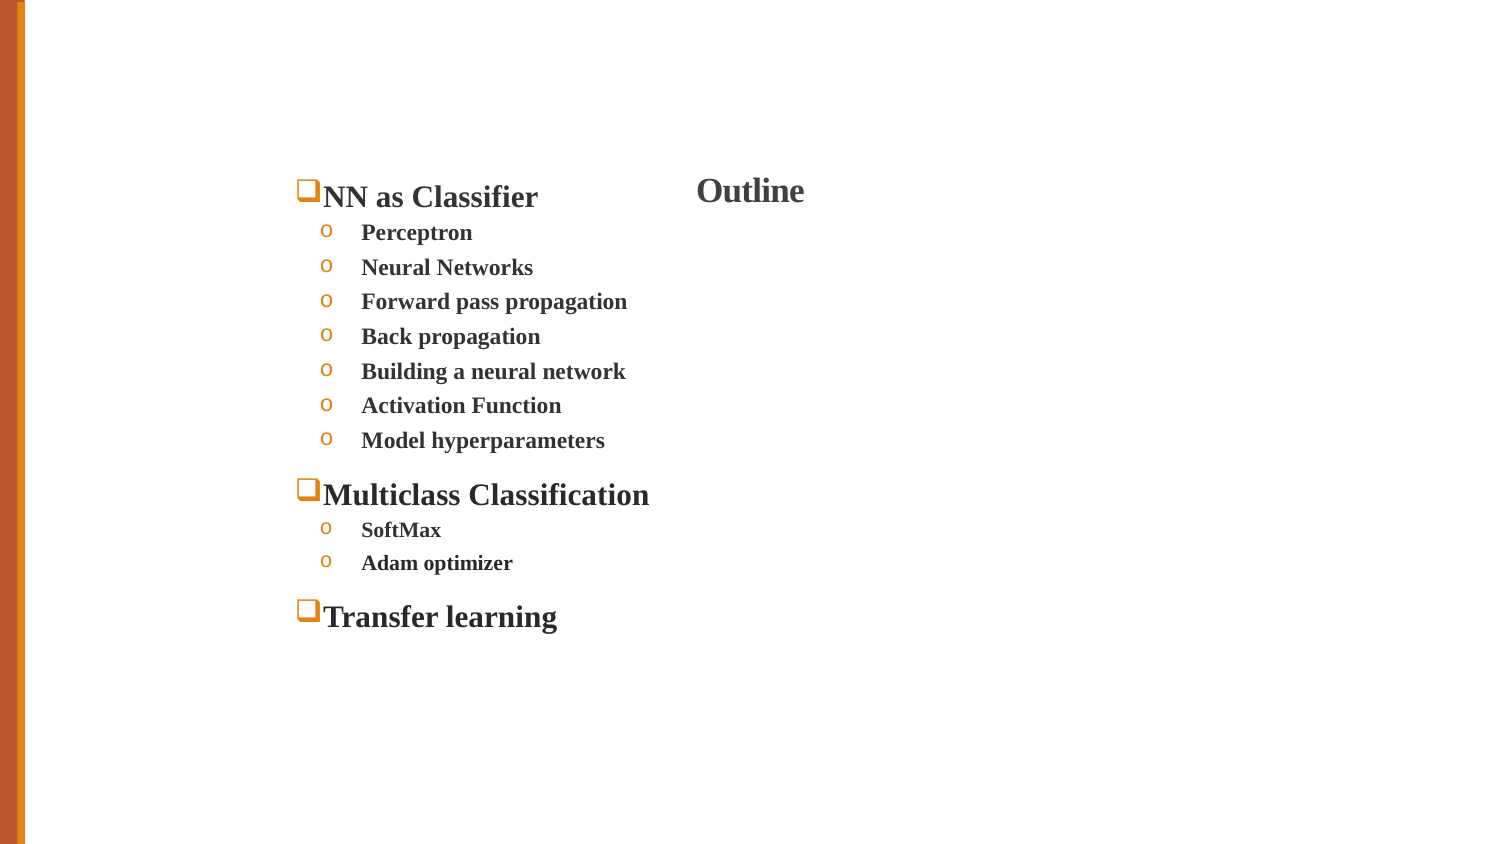

# Outline
NN as Classifier
Perceptron
Neural Networks
Forward pass propagation
Back propagation
Building a neural network
Activation Function
Model hyperparameters
Multiclass Classification
SoftMax
Adam optimizer
Transfer learning